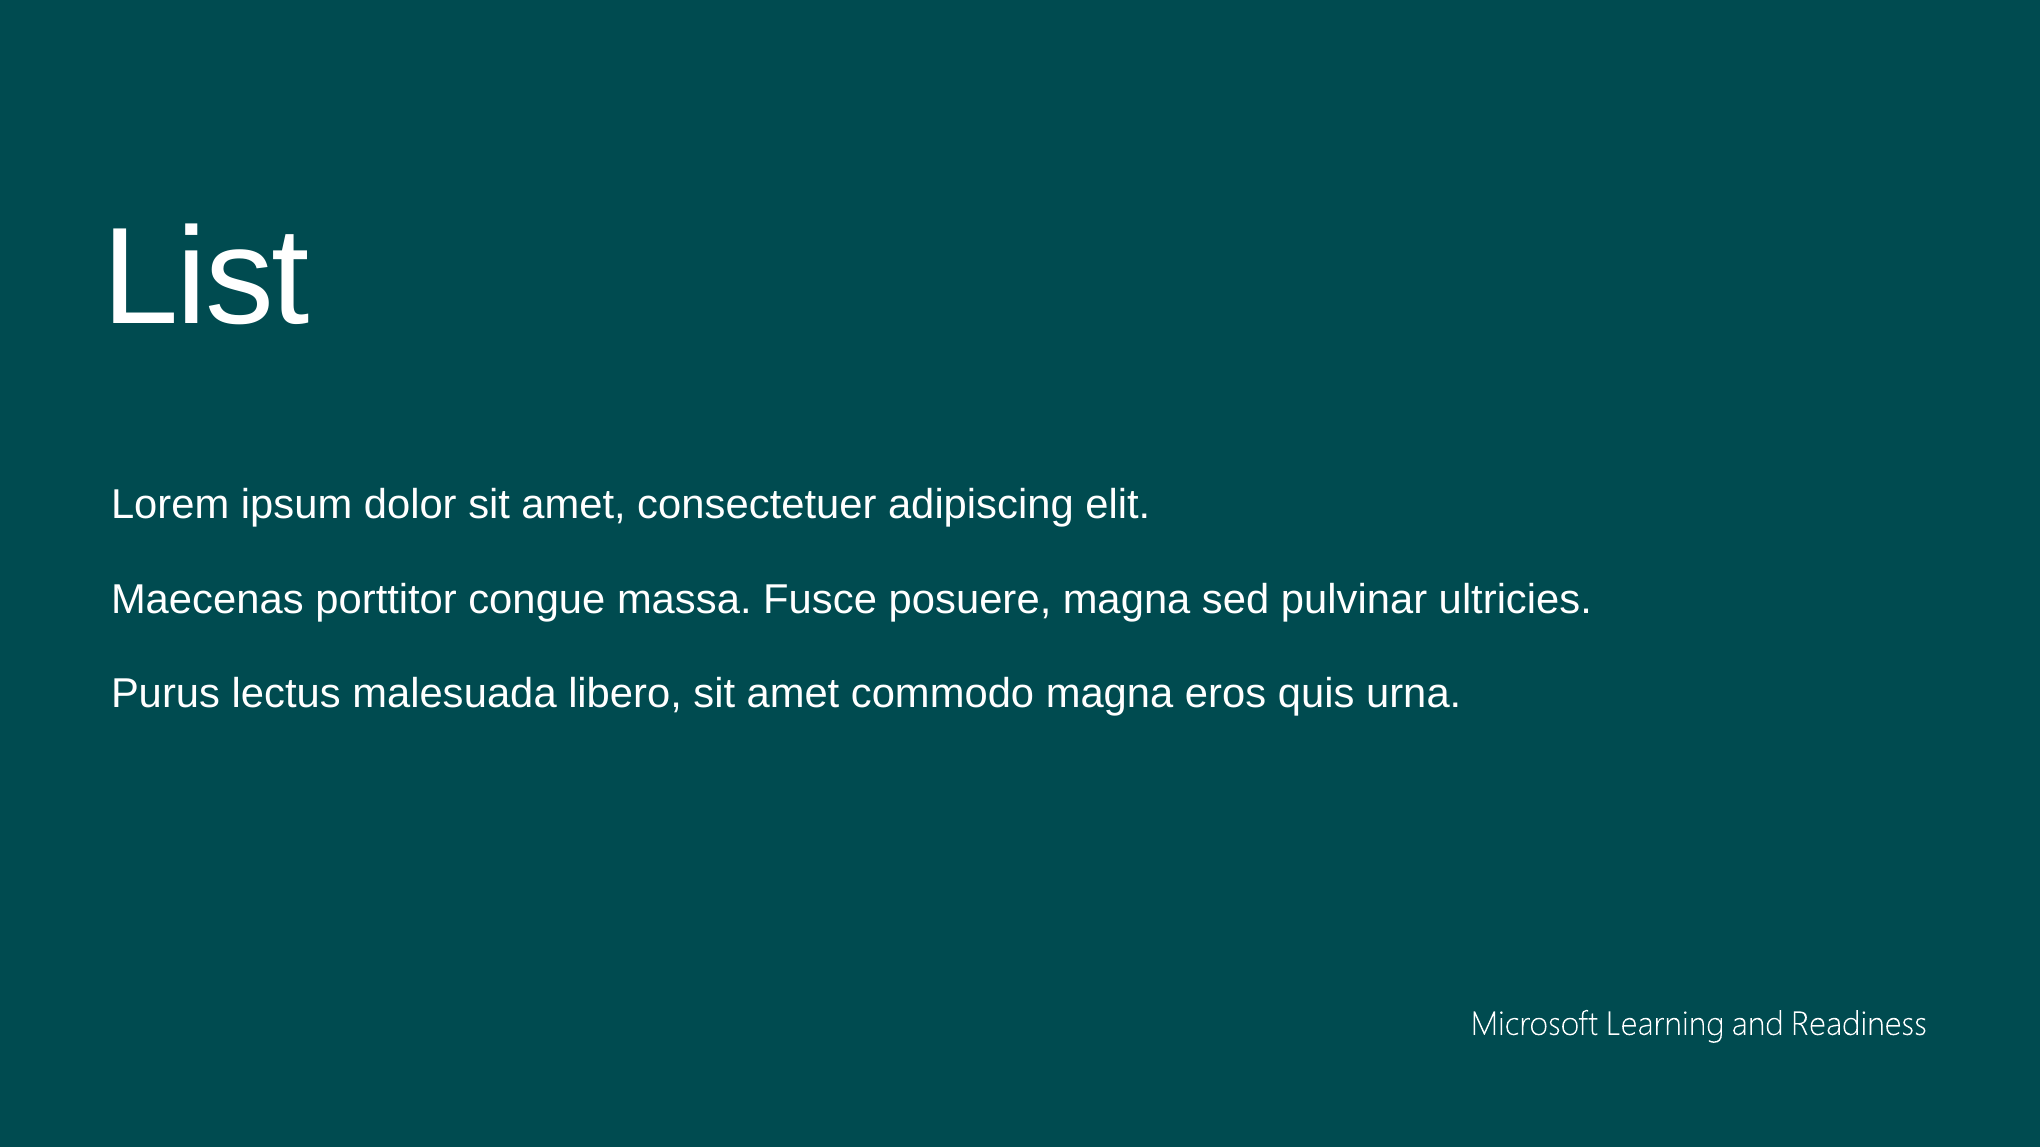

List
Lorem ipsum dolor sit amet, consectetuer adipiscing elit.
Maecenas porttitor congue massa. Fusce posuere, magna sed pulvinar ultricies.
Purus lectus malesuada libero, sit amet commodo magna eros quis urna.